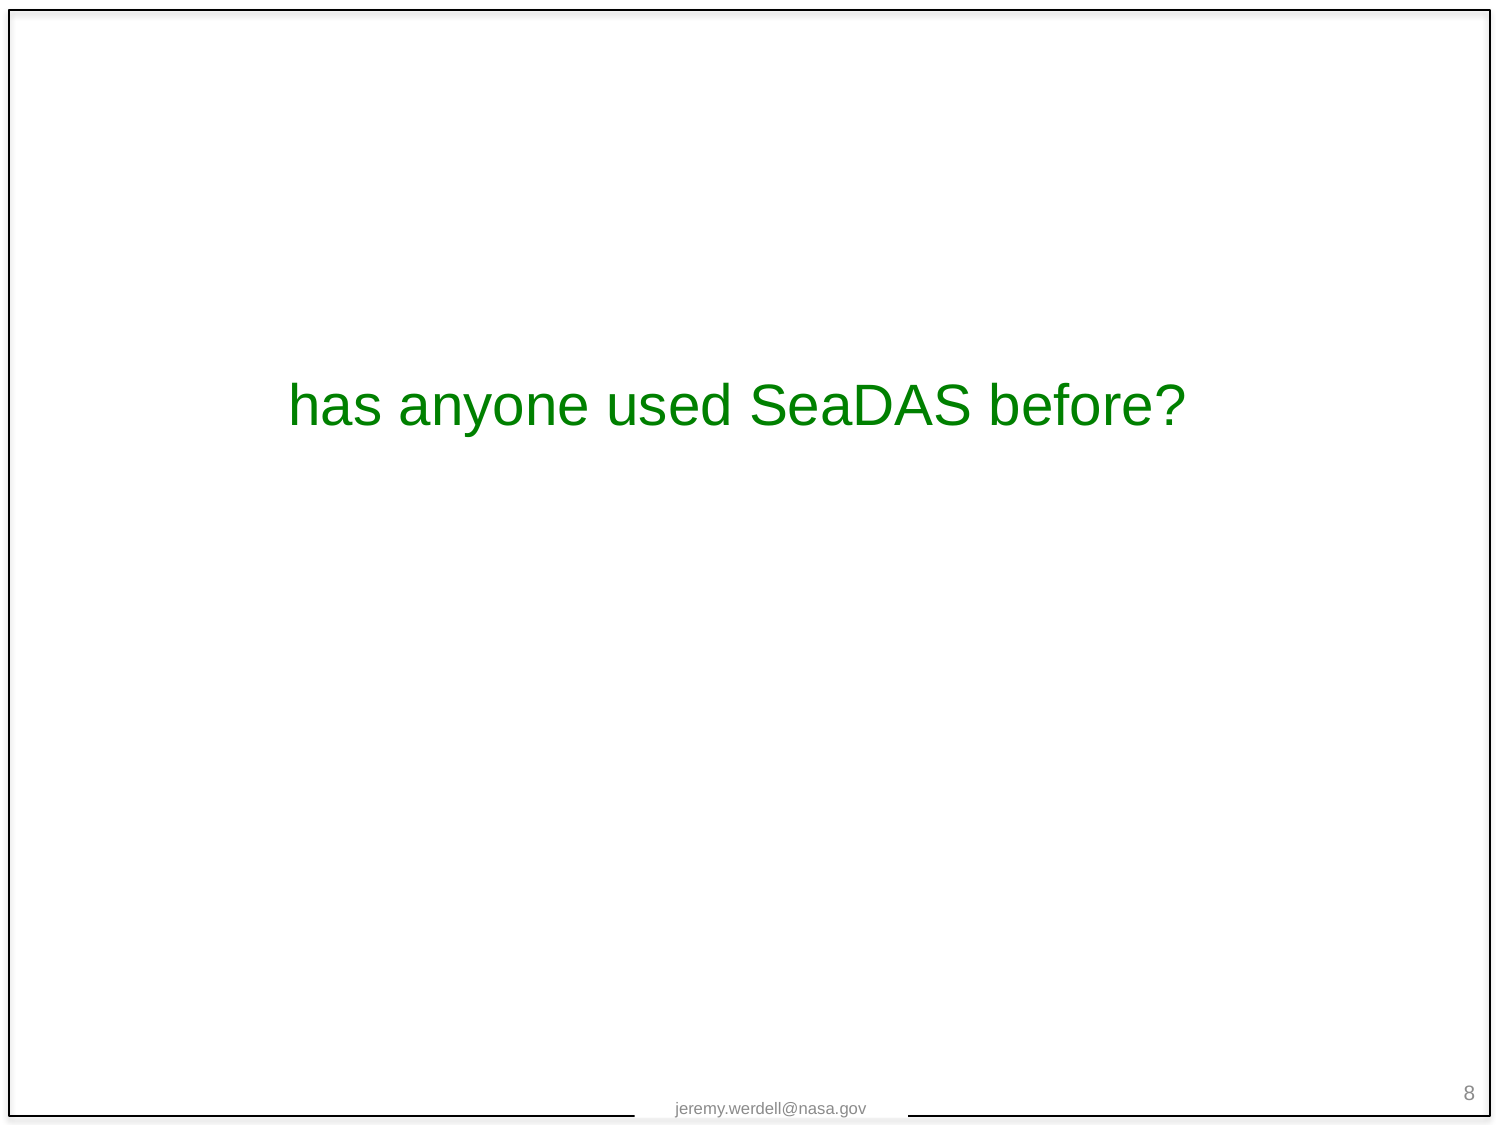

has anyone used SeaDAS before?

8
jeremy.werdell@nasa.gov